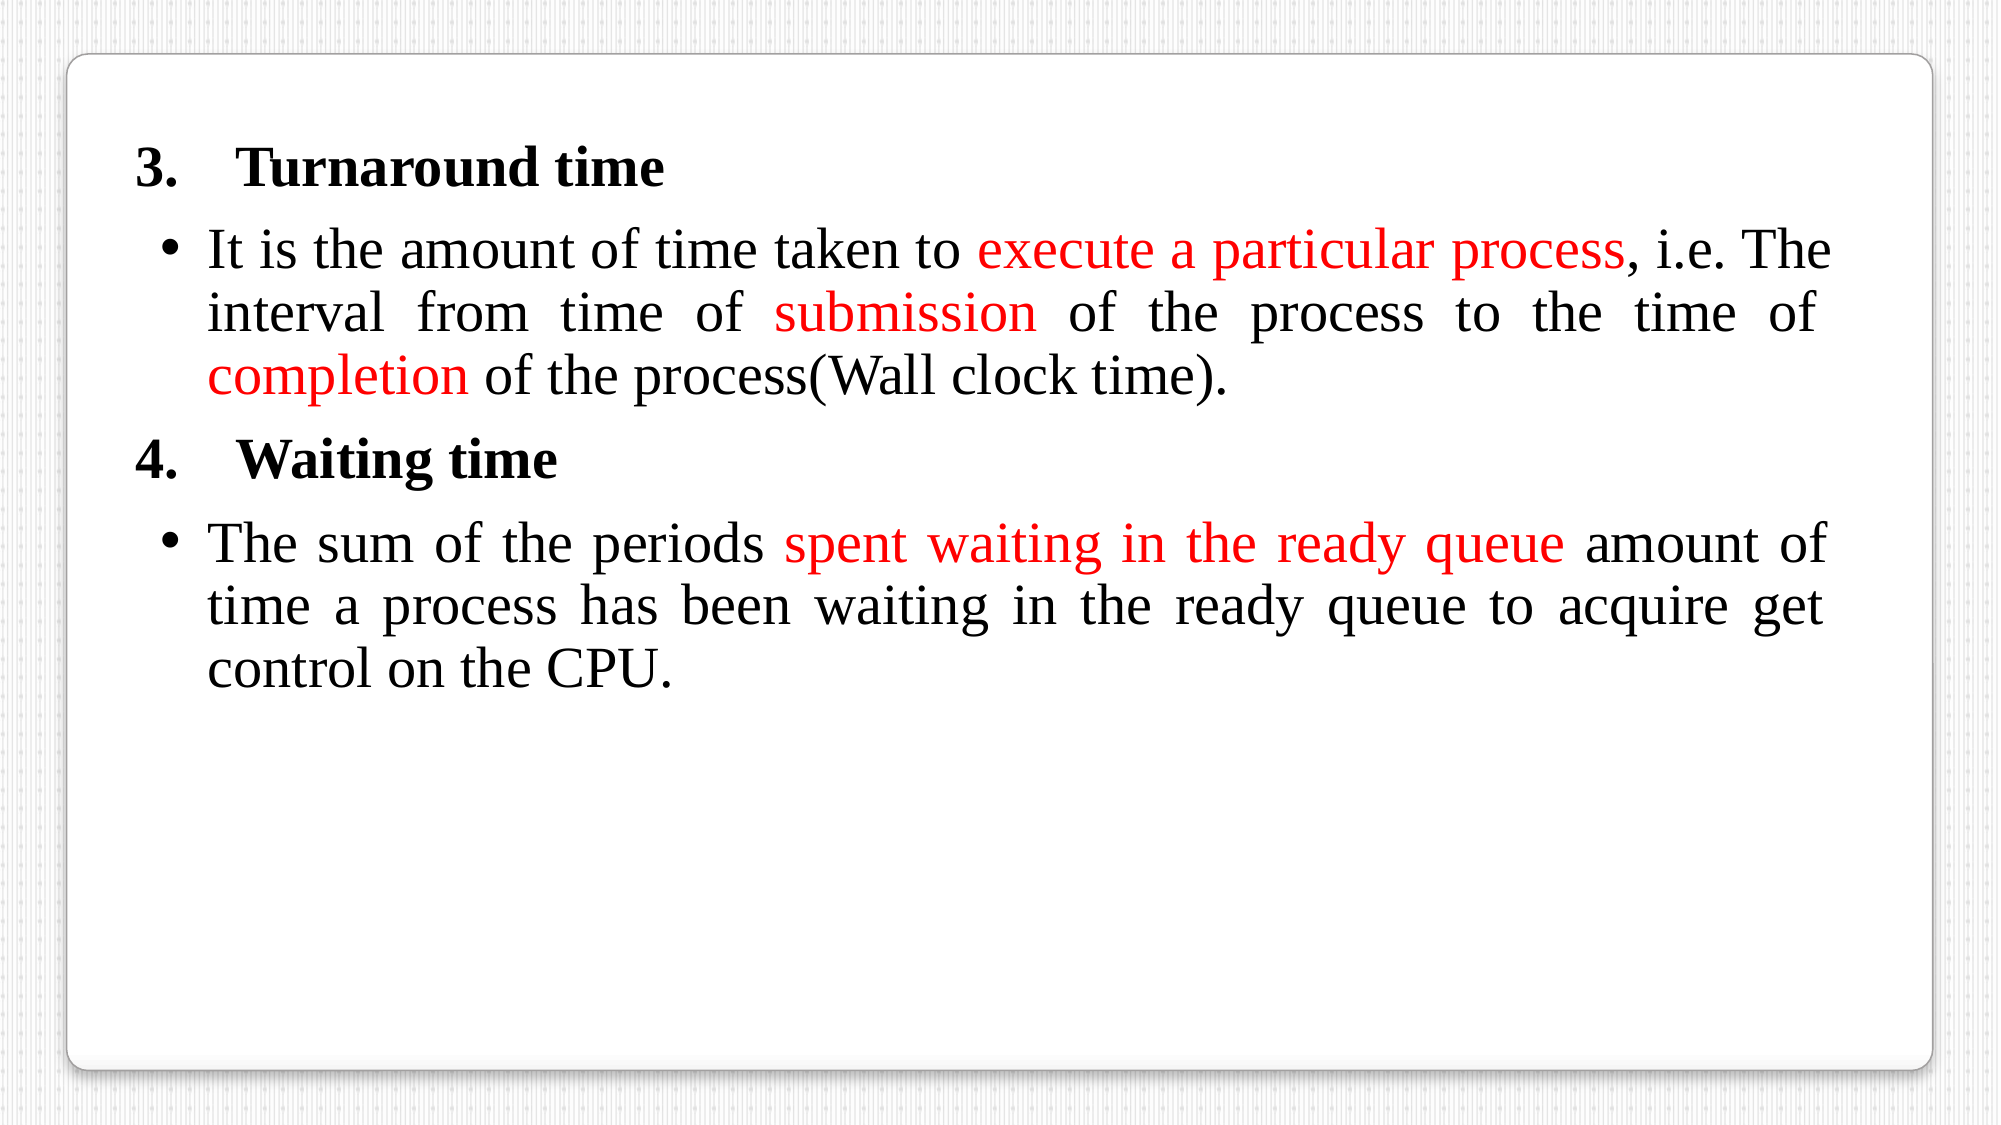

Turnaround time
It is the amount of time taken to execute a particular process, i.e. The  interval from time of submission of the process to the time of  completion of the process(Wall clock time).
Waiting time
The sum of the periods spent waiting in the ready queue amount of  time a process has been waiting in the ready queue to acquire get  control on the CPU.